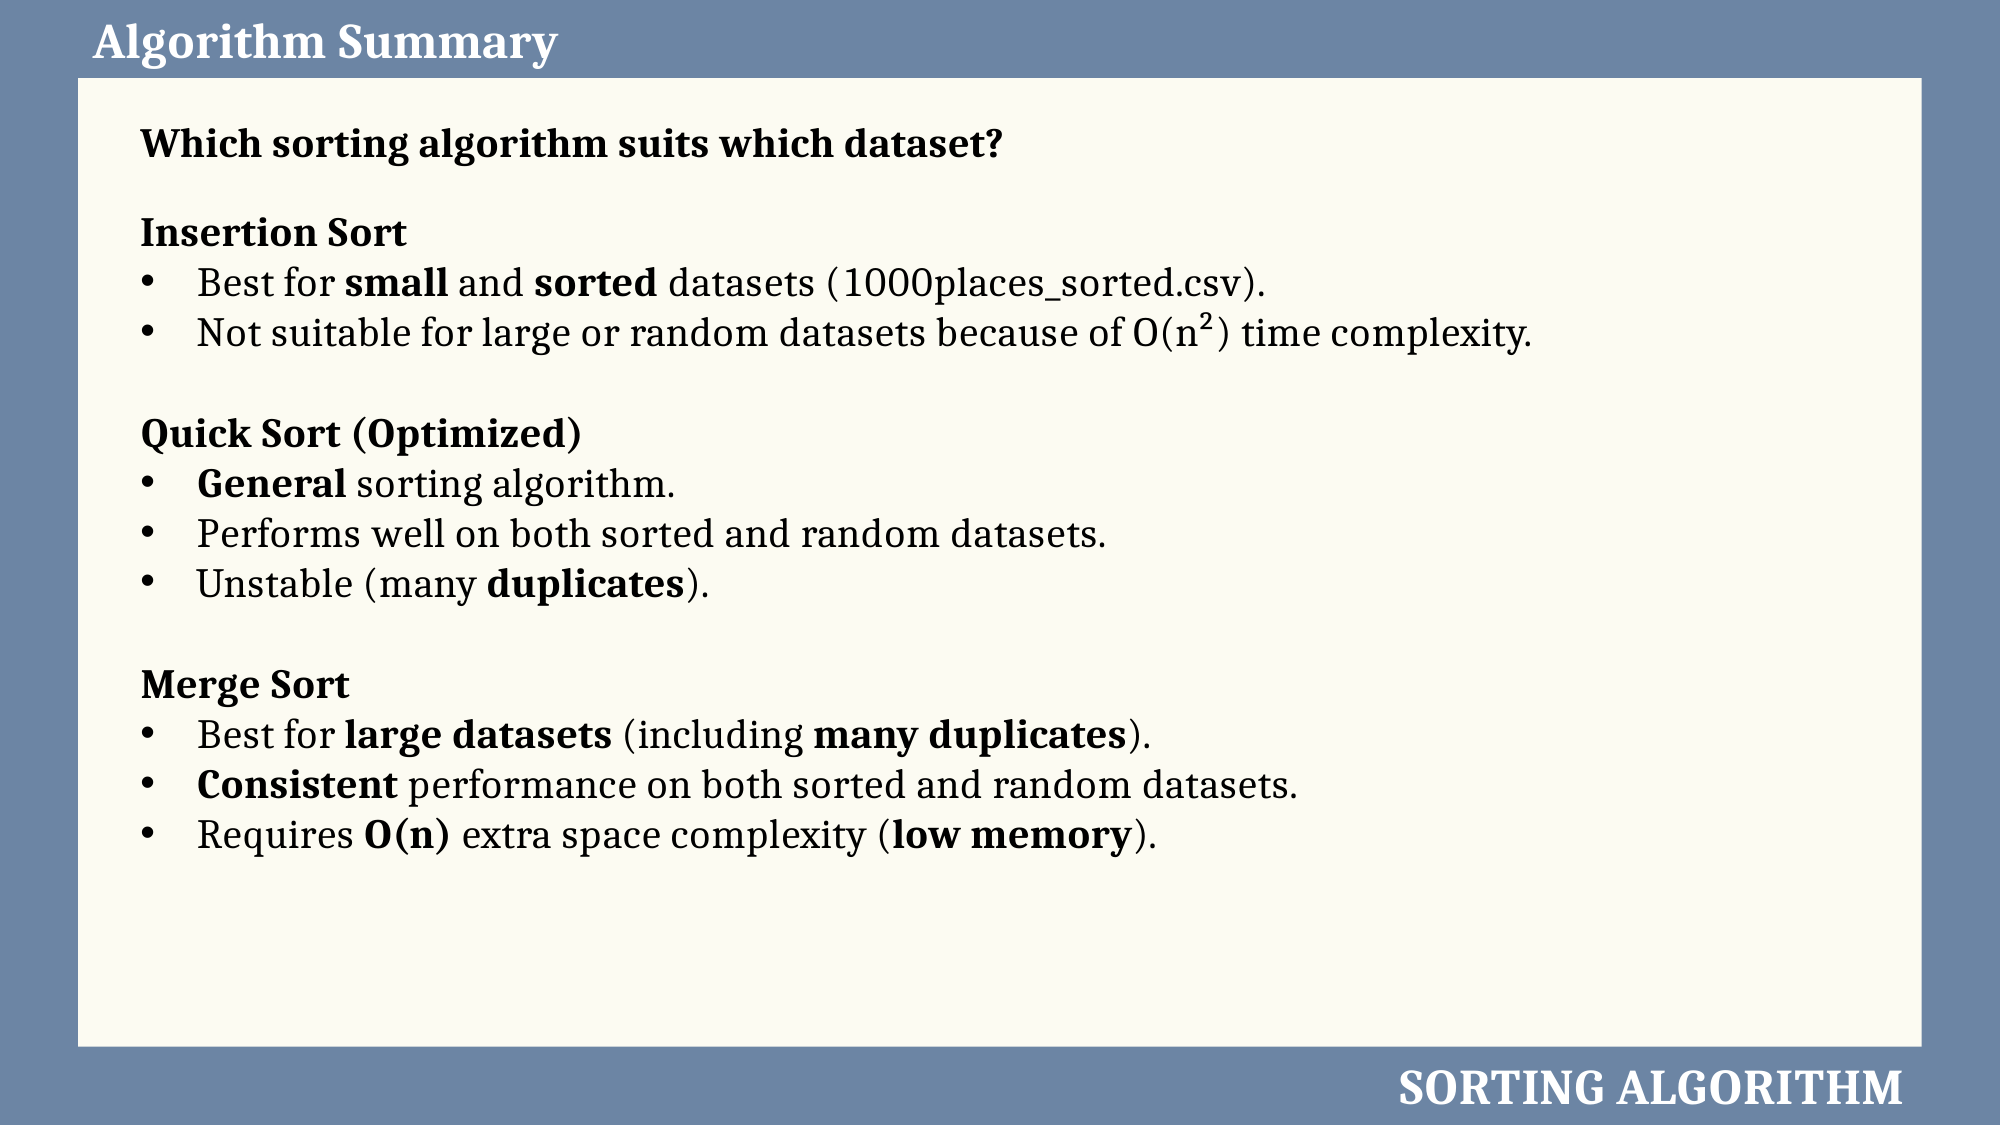

Algorithm Summary

Which sorting algorithm suits which dataset?
Insertion Sort
Best for small and sorted datasets (1000places_sorted.csv).
Not suitable for large or random datasets because of O(n²) time complexity.
Quick Sort (Optimized)
General sorting algorithm.
Performs well on both sorted and random datasets.
Unstable (many duplicates).
Merge Sort
Best for large datasets (including many duplicates).
Consistent performance on both sorted and random datasets.
Requires O(n) extra space complexity (low memory).
SORTING ALGORITHM